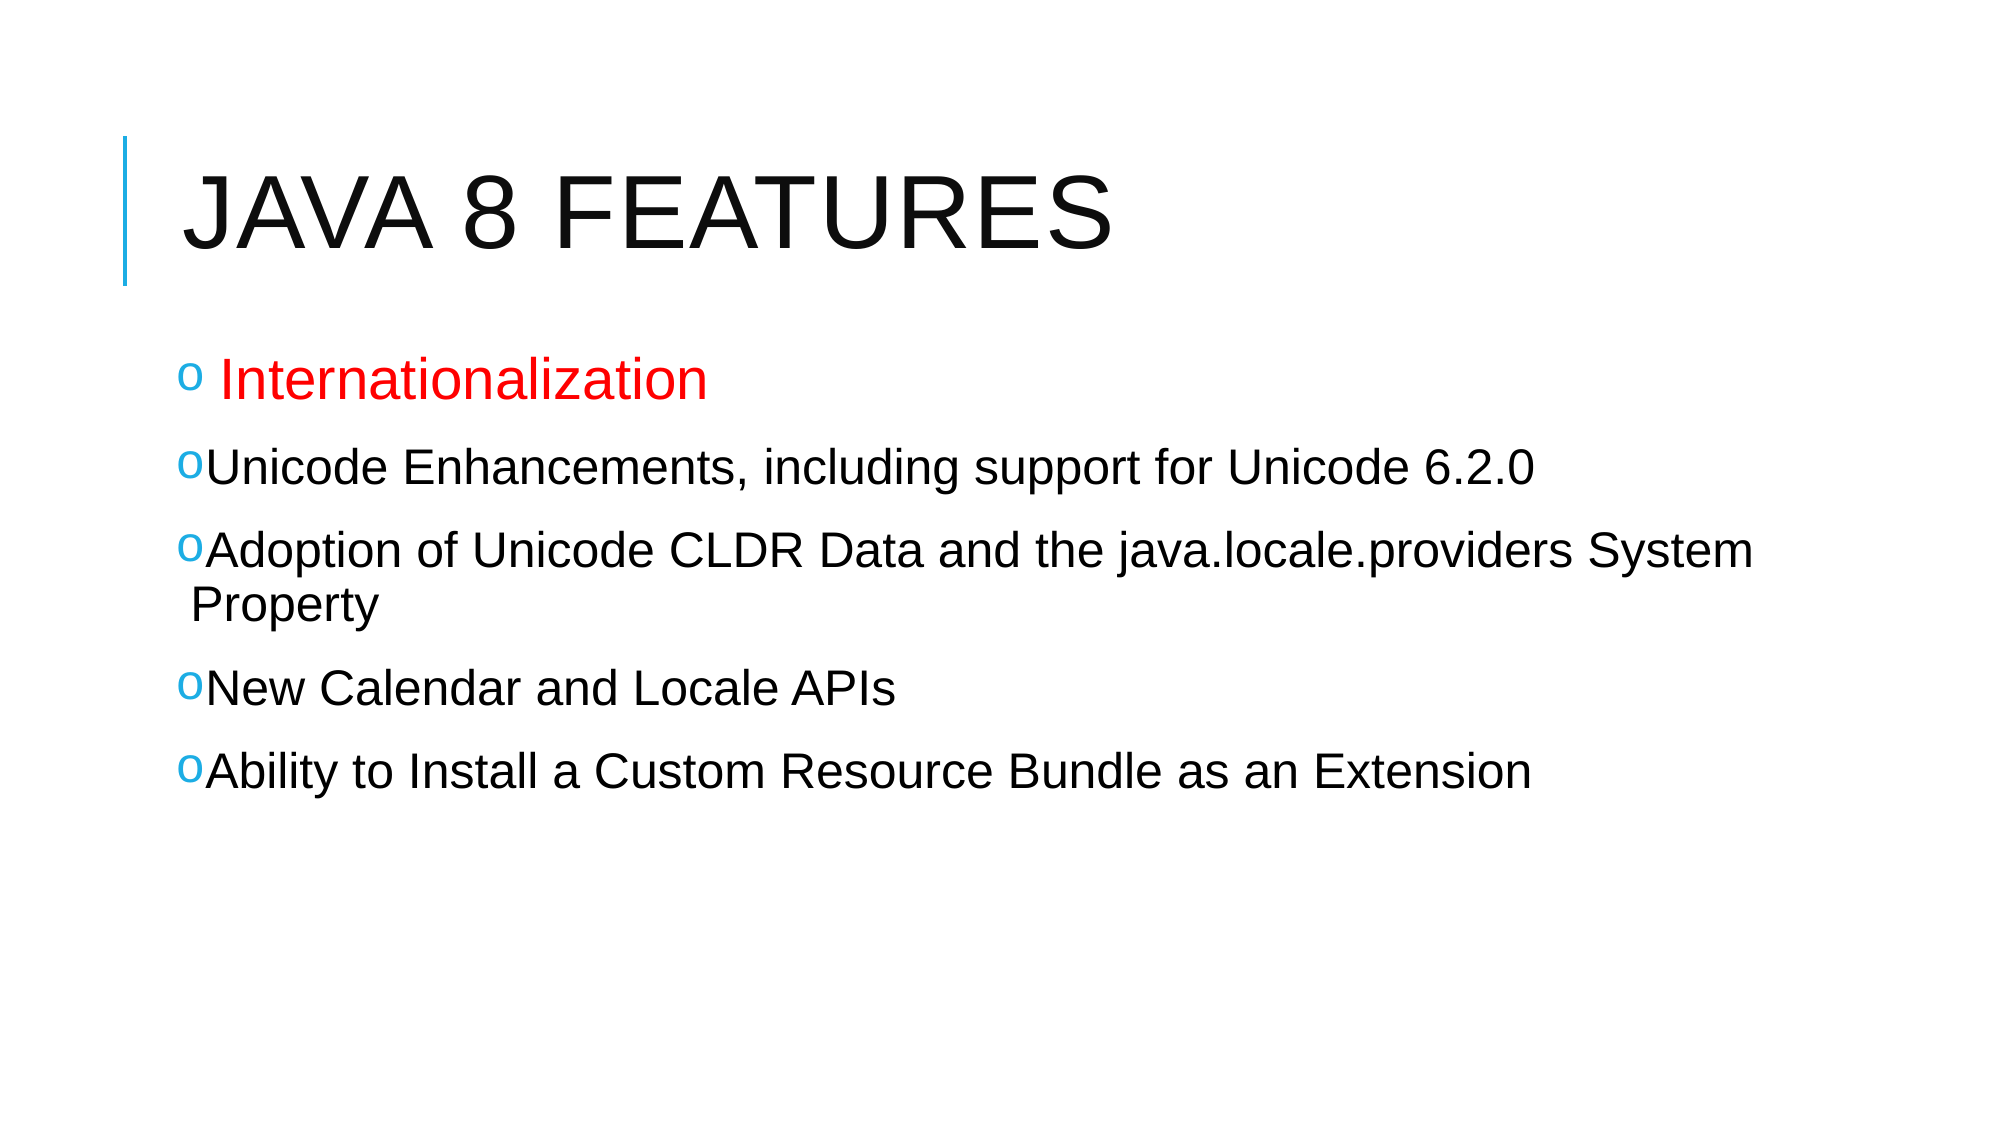

# Java 8 Features
 Internationalization
Unicode Enhancements, including support for Unicode 6.2.0
Adoption of Unicode CLDR Data and the java.locale.providers System Property
New Calendar and Locale APIs
Ability to Install a Custom Resource Bundle as an Extension